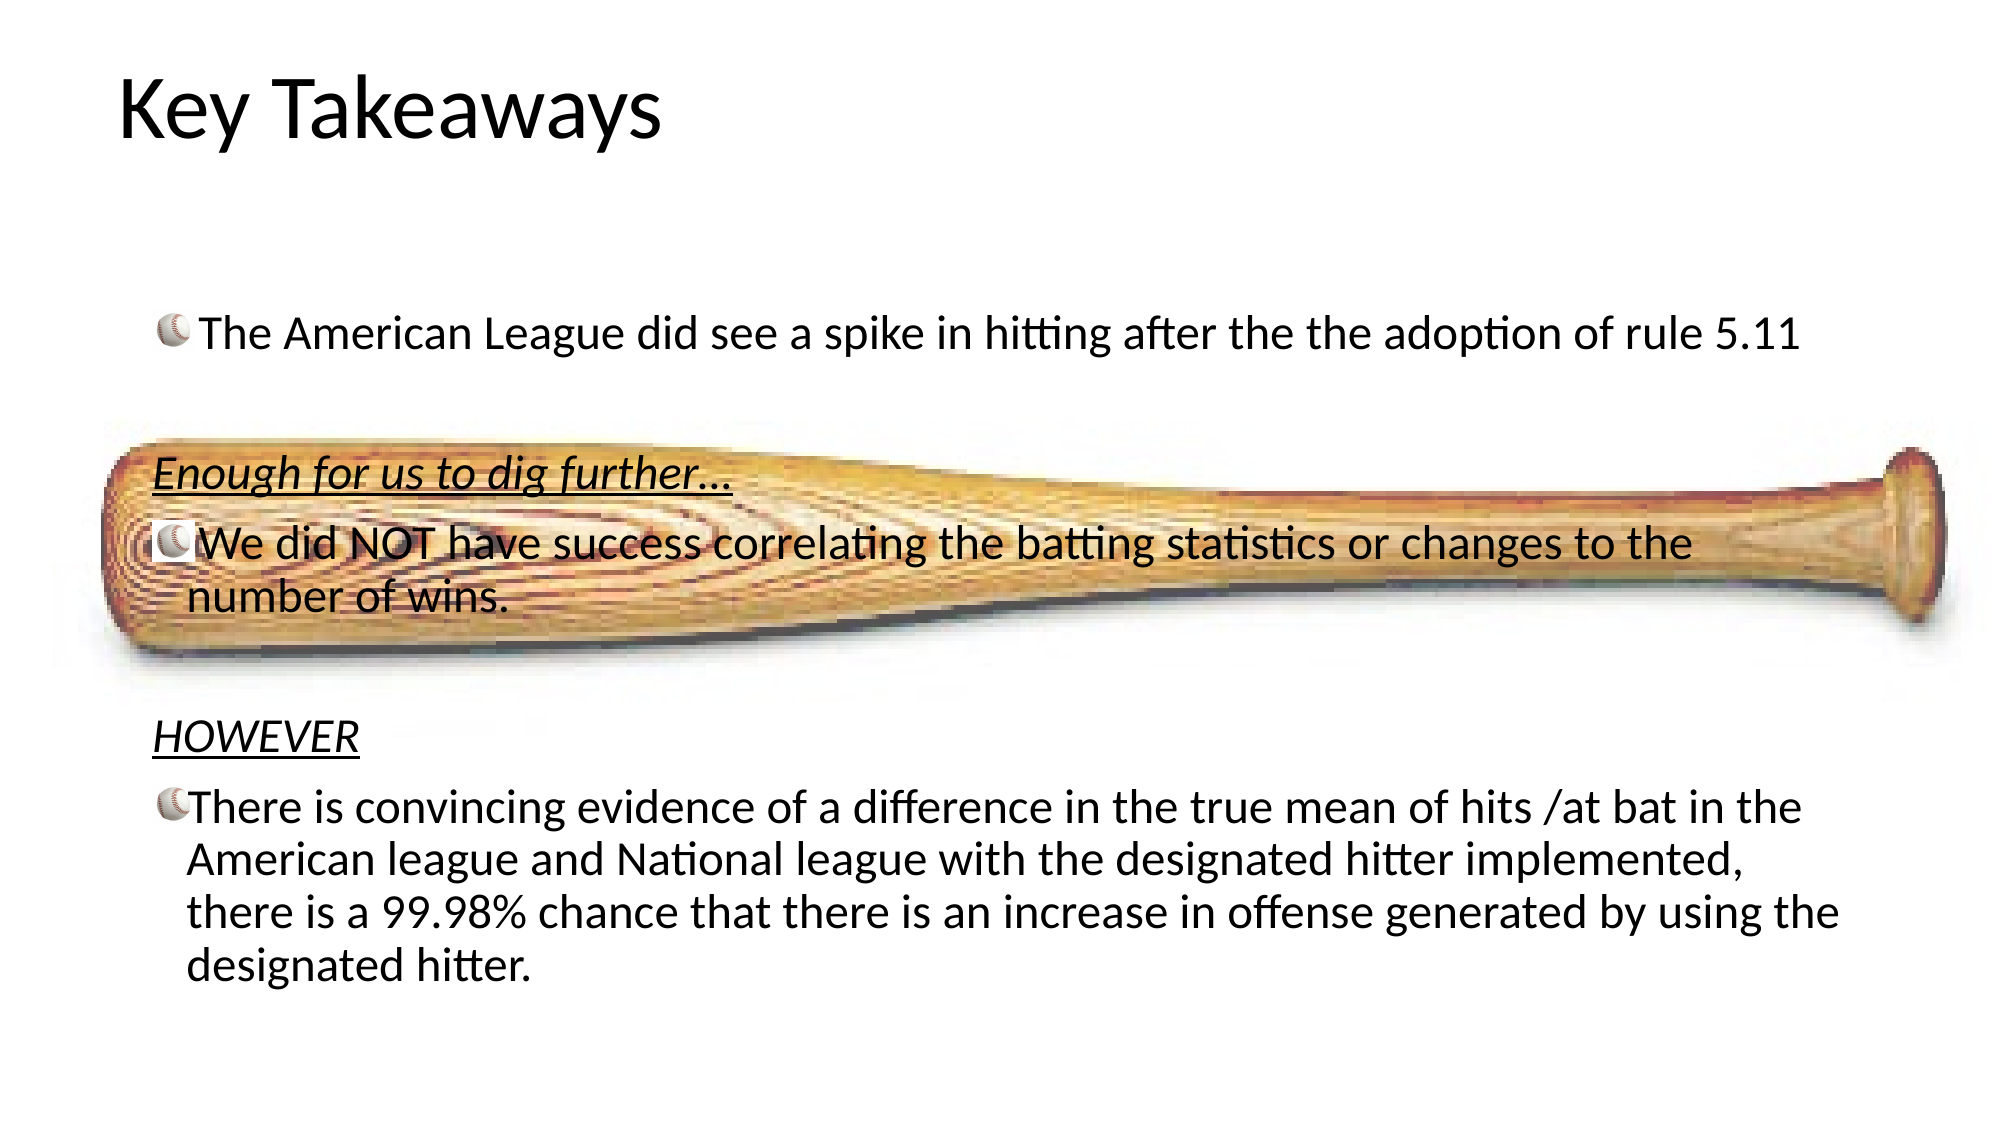

# Key Takeaways
 The American League did see a spike in hitting after the the adoption of rule 5.11

Enough for us to dig further…
 We did NOT have success correlating the batting statistics or changes to the number of wins.

HOWEVER
There is convincing evidence of a difference in the true mean of hits /at bat in the American league and National league with the designated hitter implemented, there is a 99.98% chance that there is an increase in offense generated by using the designated hitter.